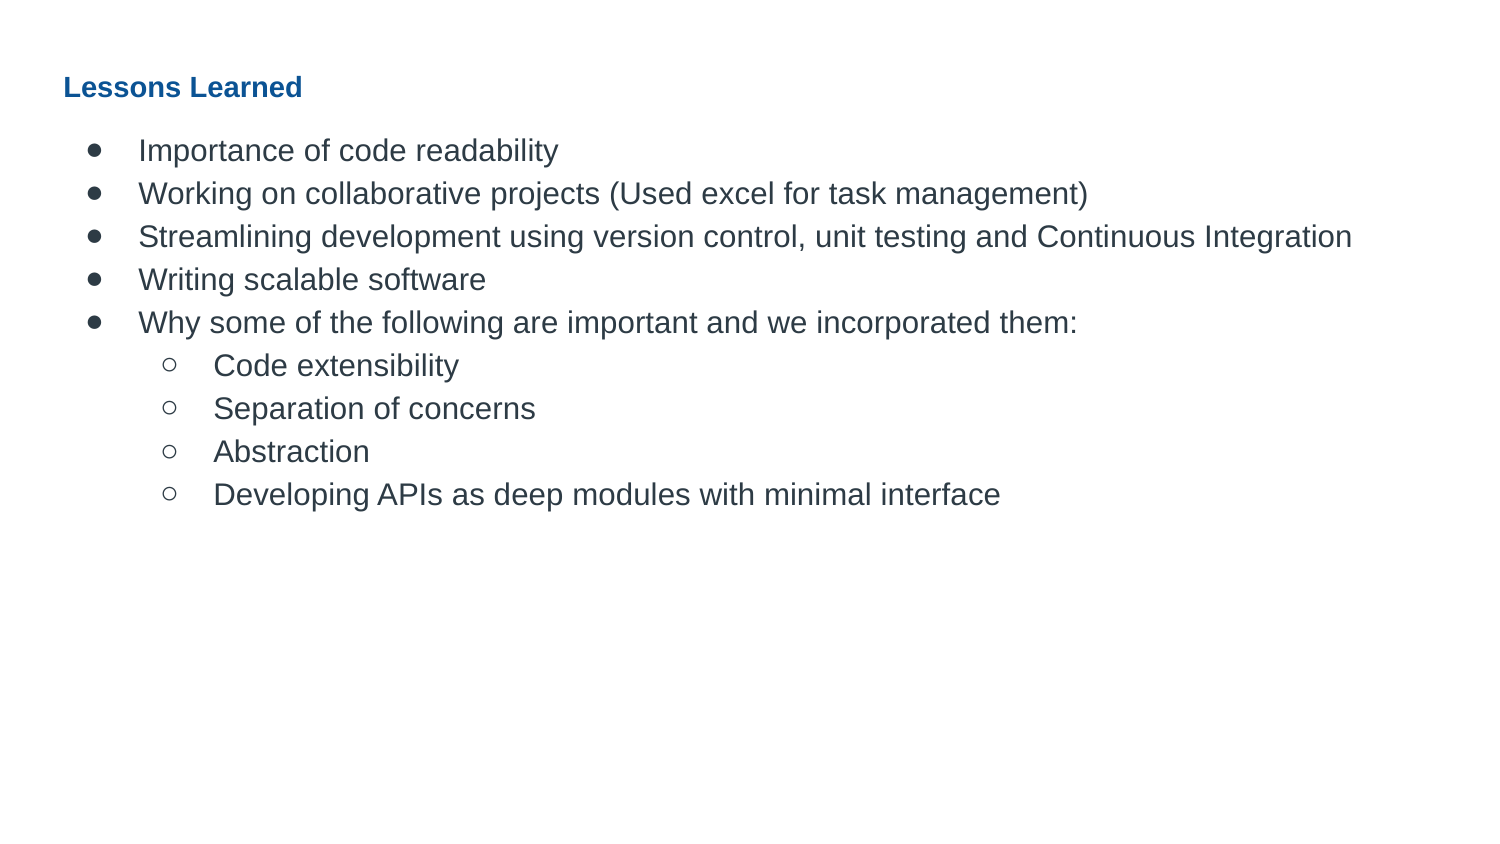

Lessons Learned
Importance of code readability
Working on collaborative projects (Used excel for task management)
Streamlining development using version control, unit testing and Continuous Integration
Writing scalable software
Why some of the following are important and we incorporated them:
Code extensibility
Separation of concerns
Abstraction
Developing APIs as deep modules with minimal interface